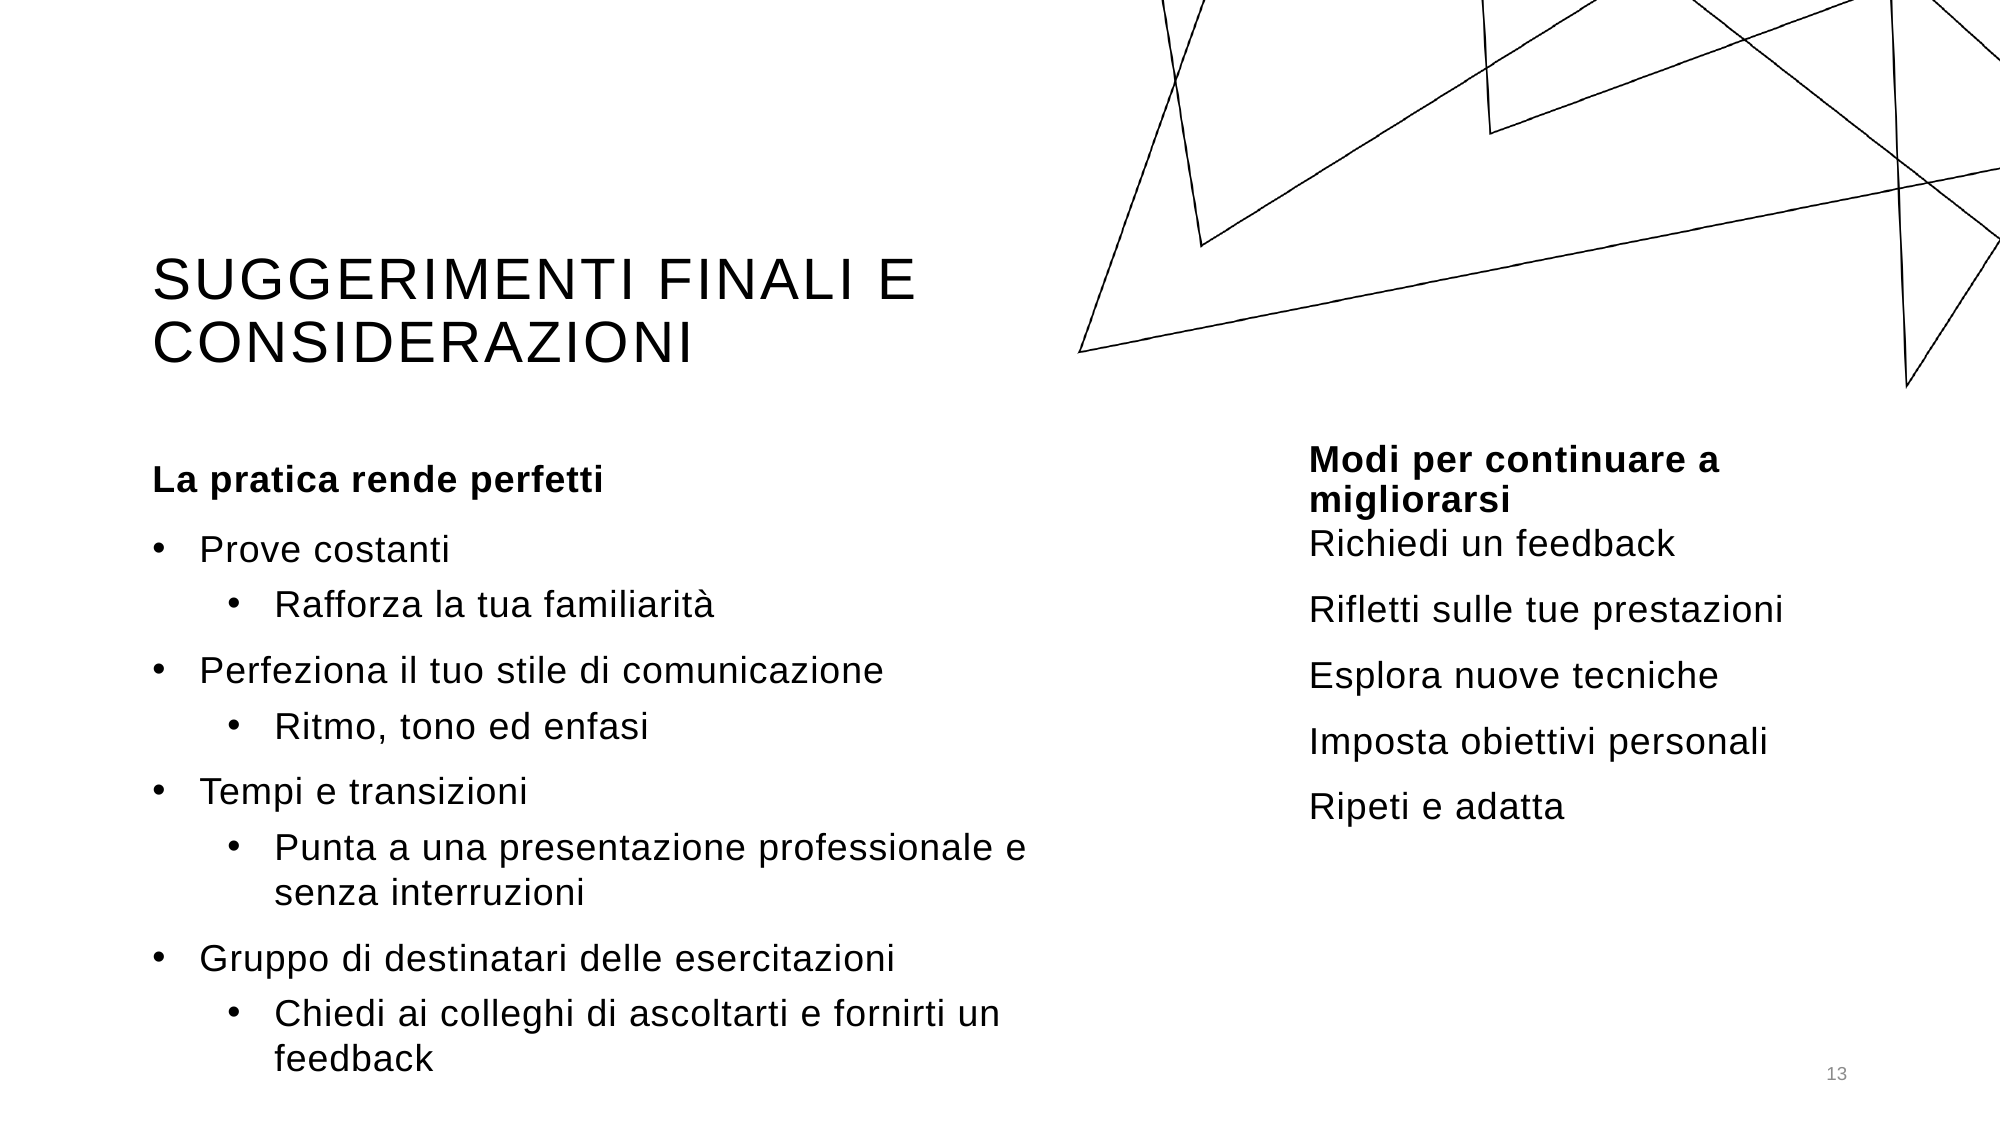

# Suggerimenti finali e considerazioni
La pratica rende perfetti
Modi per continuare a migliorarsi
Prove costanti
Rafforza la tua familiarità
Perfeziona il tuo stile di comunicazione
Ritmo, tono ed enfasi
Tempi e transizioni
Punta a una presentazione professionale e senza interruzioni
Gruppo di destinatari delle esercitazioni
Chiedi ai colleghi di ascoltarti e fornirti un feedback

Richiedi un feedback
Rifletti sulle tue prestazioni
Esplora nuove tecniche
Imposta obiettivi personali
Ripeti e adatta
13